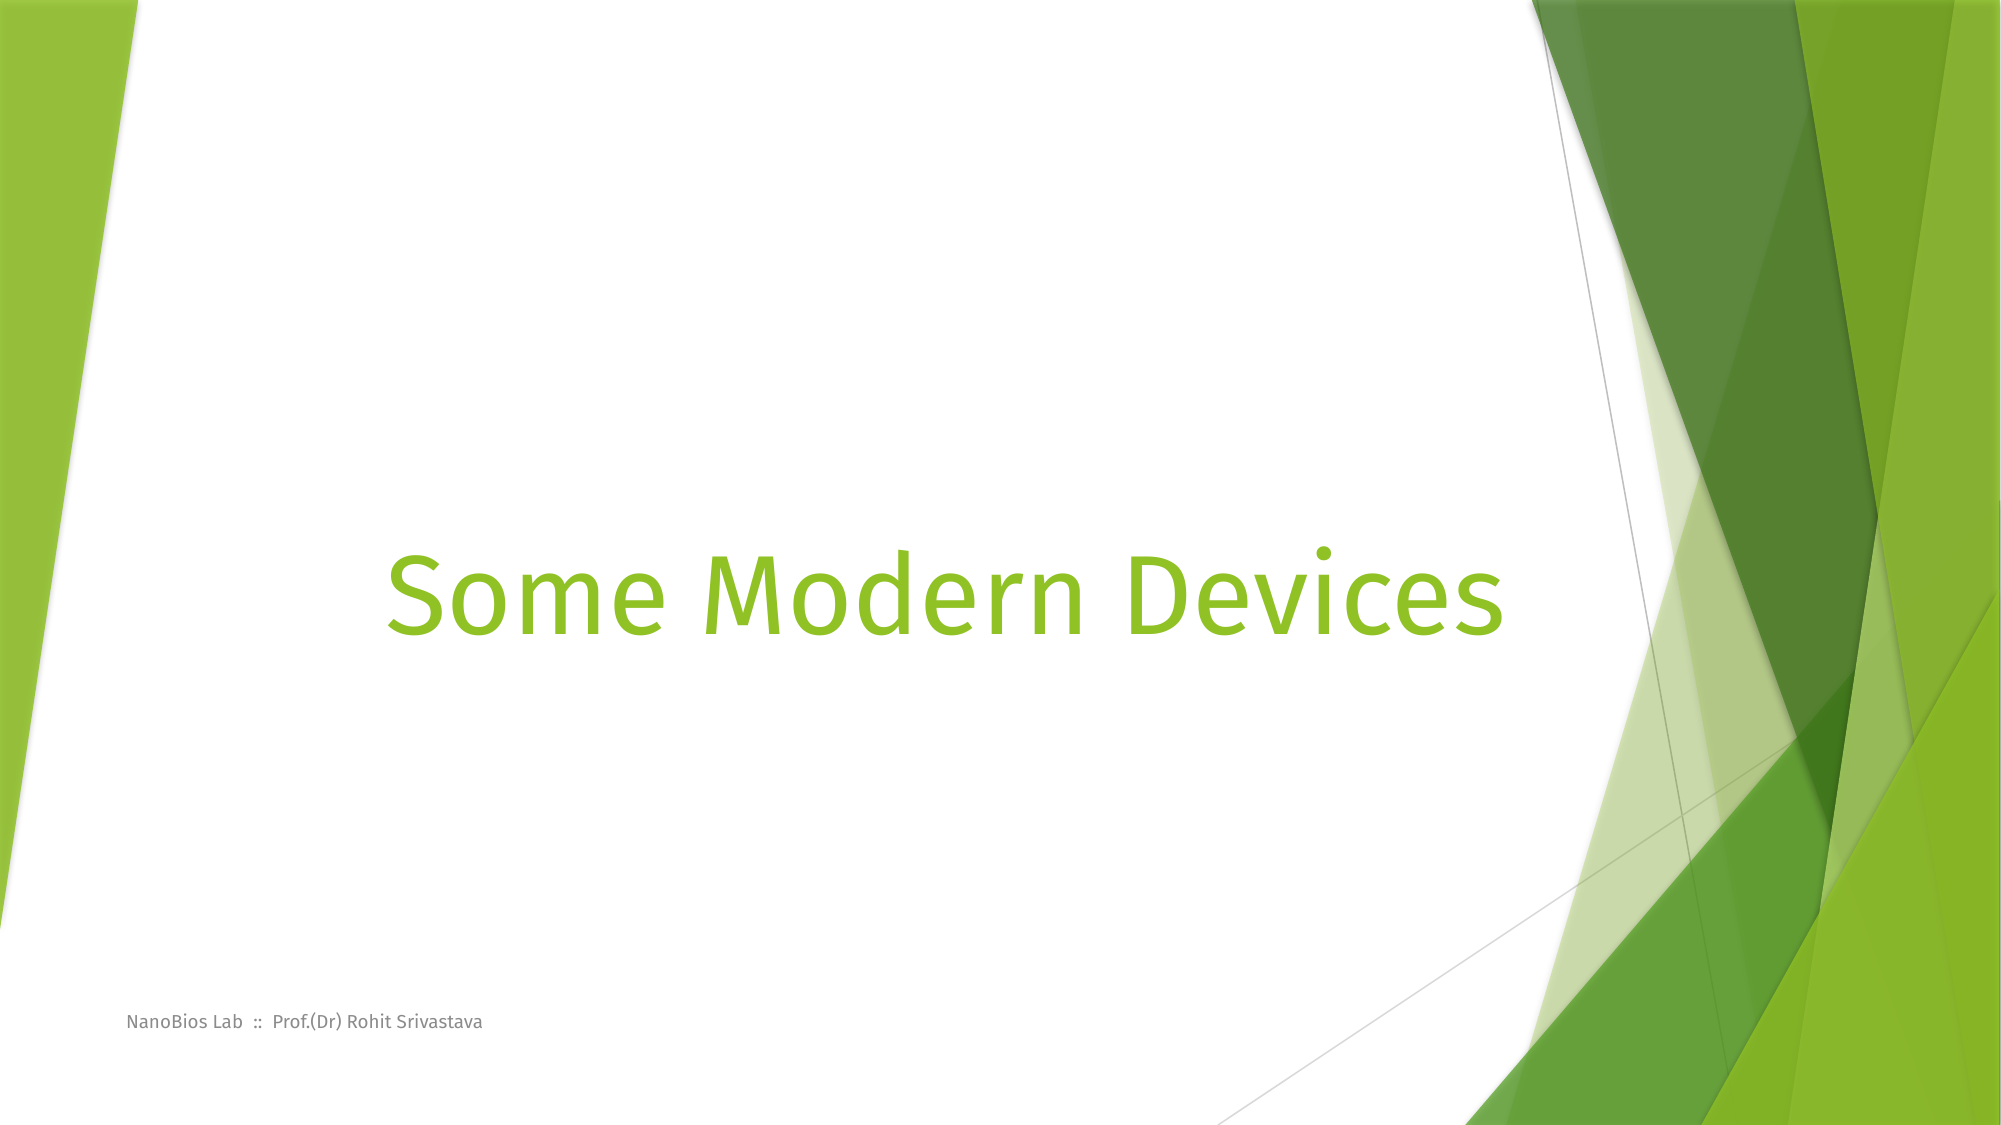

# Some Modern Devices
NanoBios Lab  ::  Prof.(Dr) Rohit Srivastava